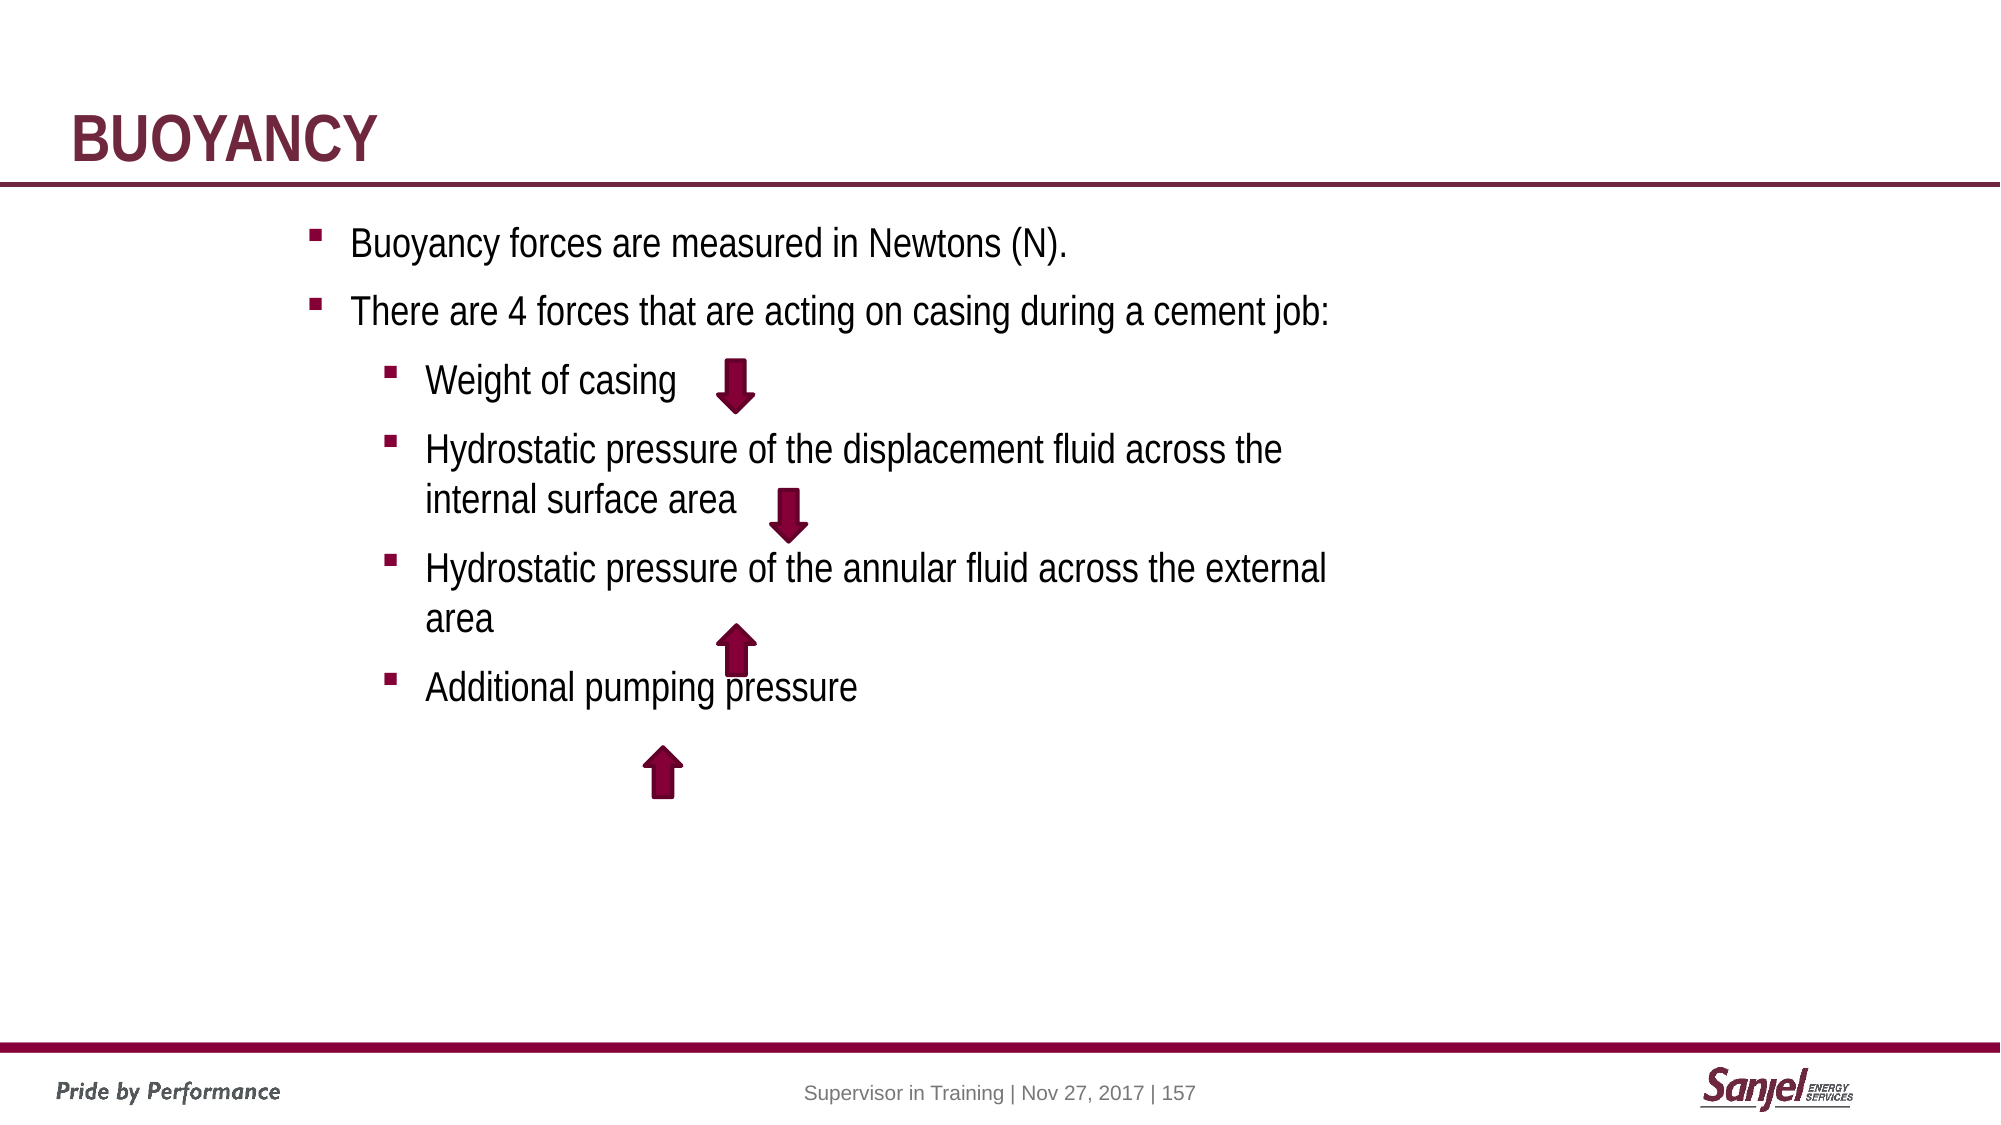

# Buoyancy
Buoyancy forces are measured in Newtons (N).
There are 4 forces that are acting on casing during a cement job:
Weight of casing
Hydrostatic pressure of the displacement fluid across the internal surface area
Hydrostatic pressure of the annular fluid across the external area
Additional pumping pressure

Water
Zone